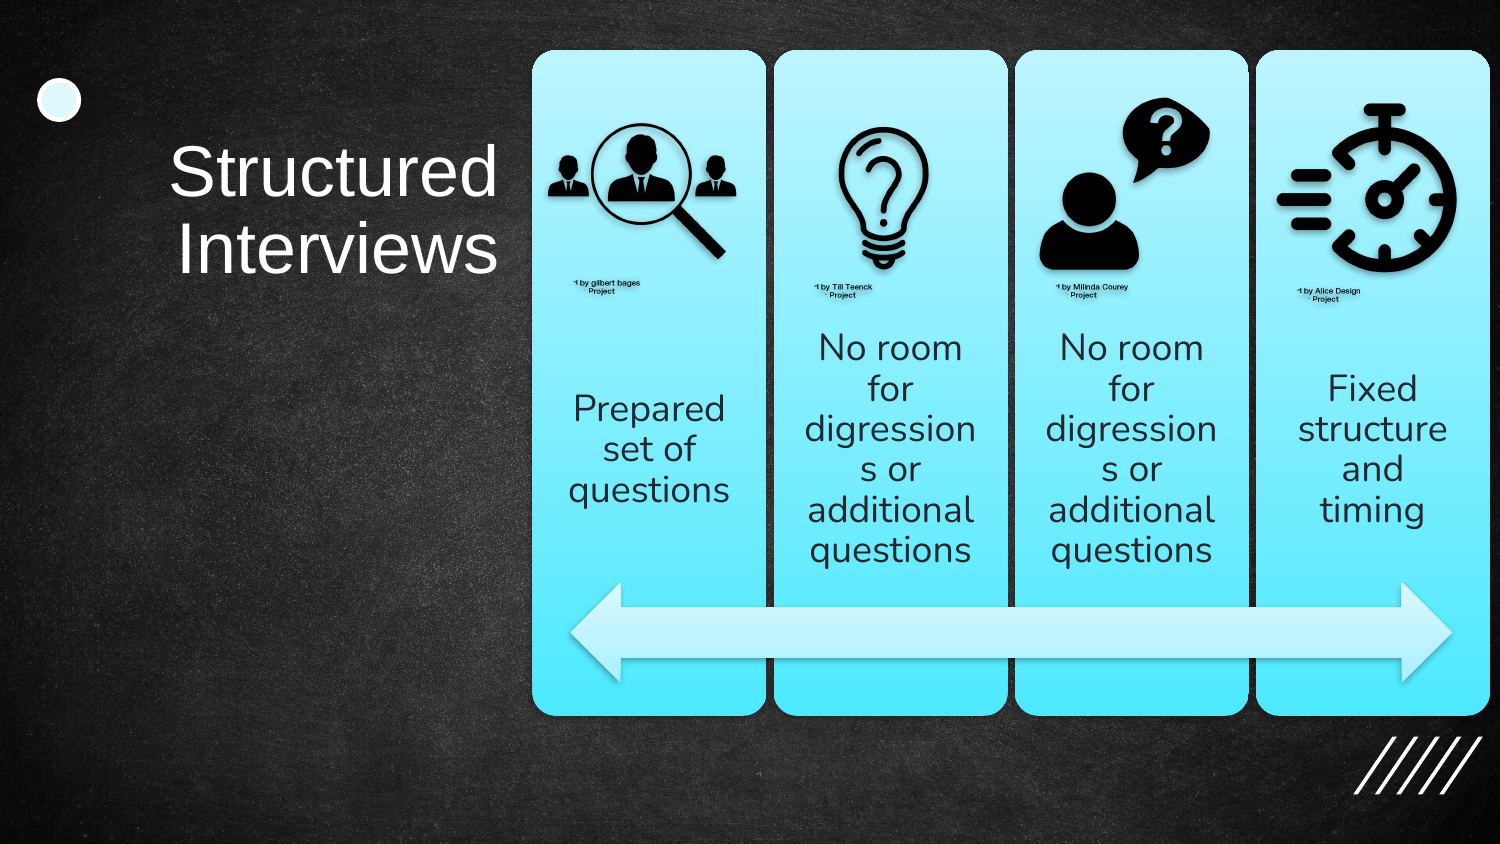

Prepared set of questions
No room for digressions or additional questions
No room for digressions or additional questions
Fixed structure and timing
# Structured Interviews